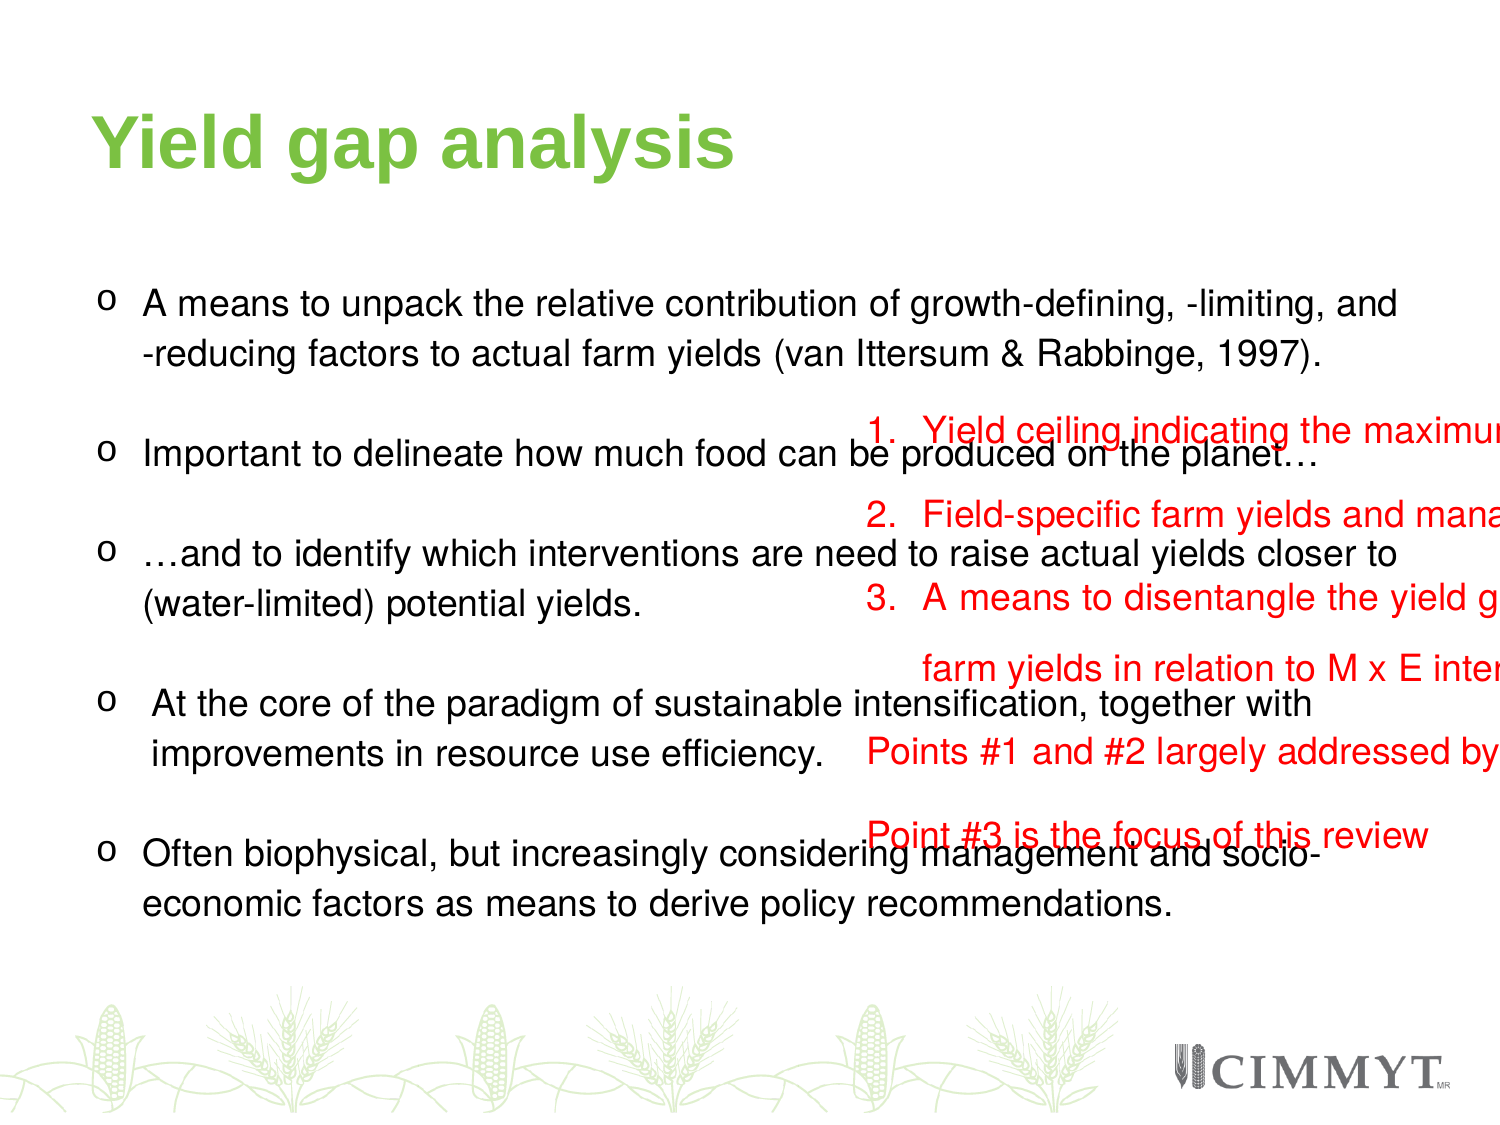

# Yield gap analysis
A means to unpack the relative contribution of growth-defining, -limiting, and -reducing factors to actual farm yields (van Ittersum & Rabbinge, 1997).

Important to delineate how much food can be produced on the planet…

…and to identify which interventions are need to raise actual yields closer to (water-limited) potential yields.

At the core of the paradigm of sustainable intensification, together with improvements in resource use efficiency.

Often biophysical, but increasingly considering management and socio-economic factors as means to derive policy recommendations.
Yield ceiling indicating the maximum yield that can be achieved
Field-specific farm yields and management
A means to disentangle the yield gap between yield ceiling and farm yields in relation to M x E interactions
Points #1 and #2 largely addressed by van Ittersum et al. (2013)
Point #3 is the focus of this review